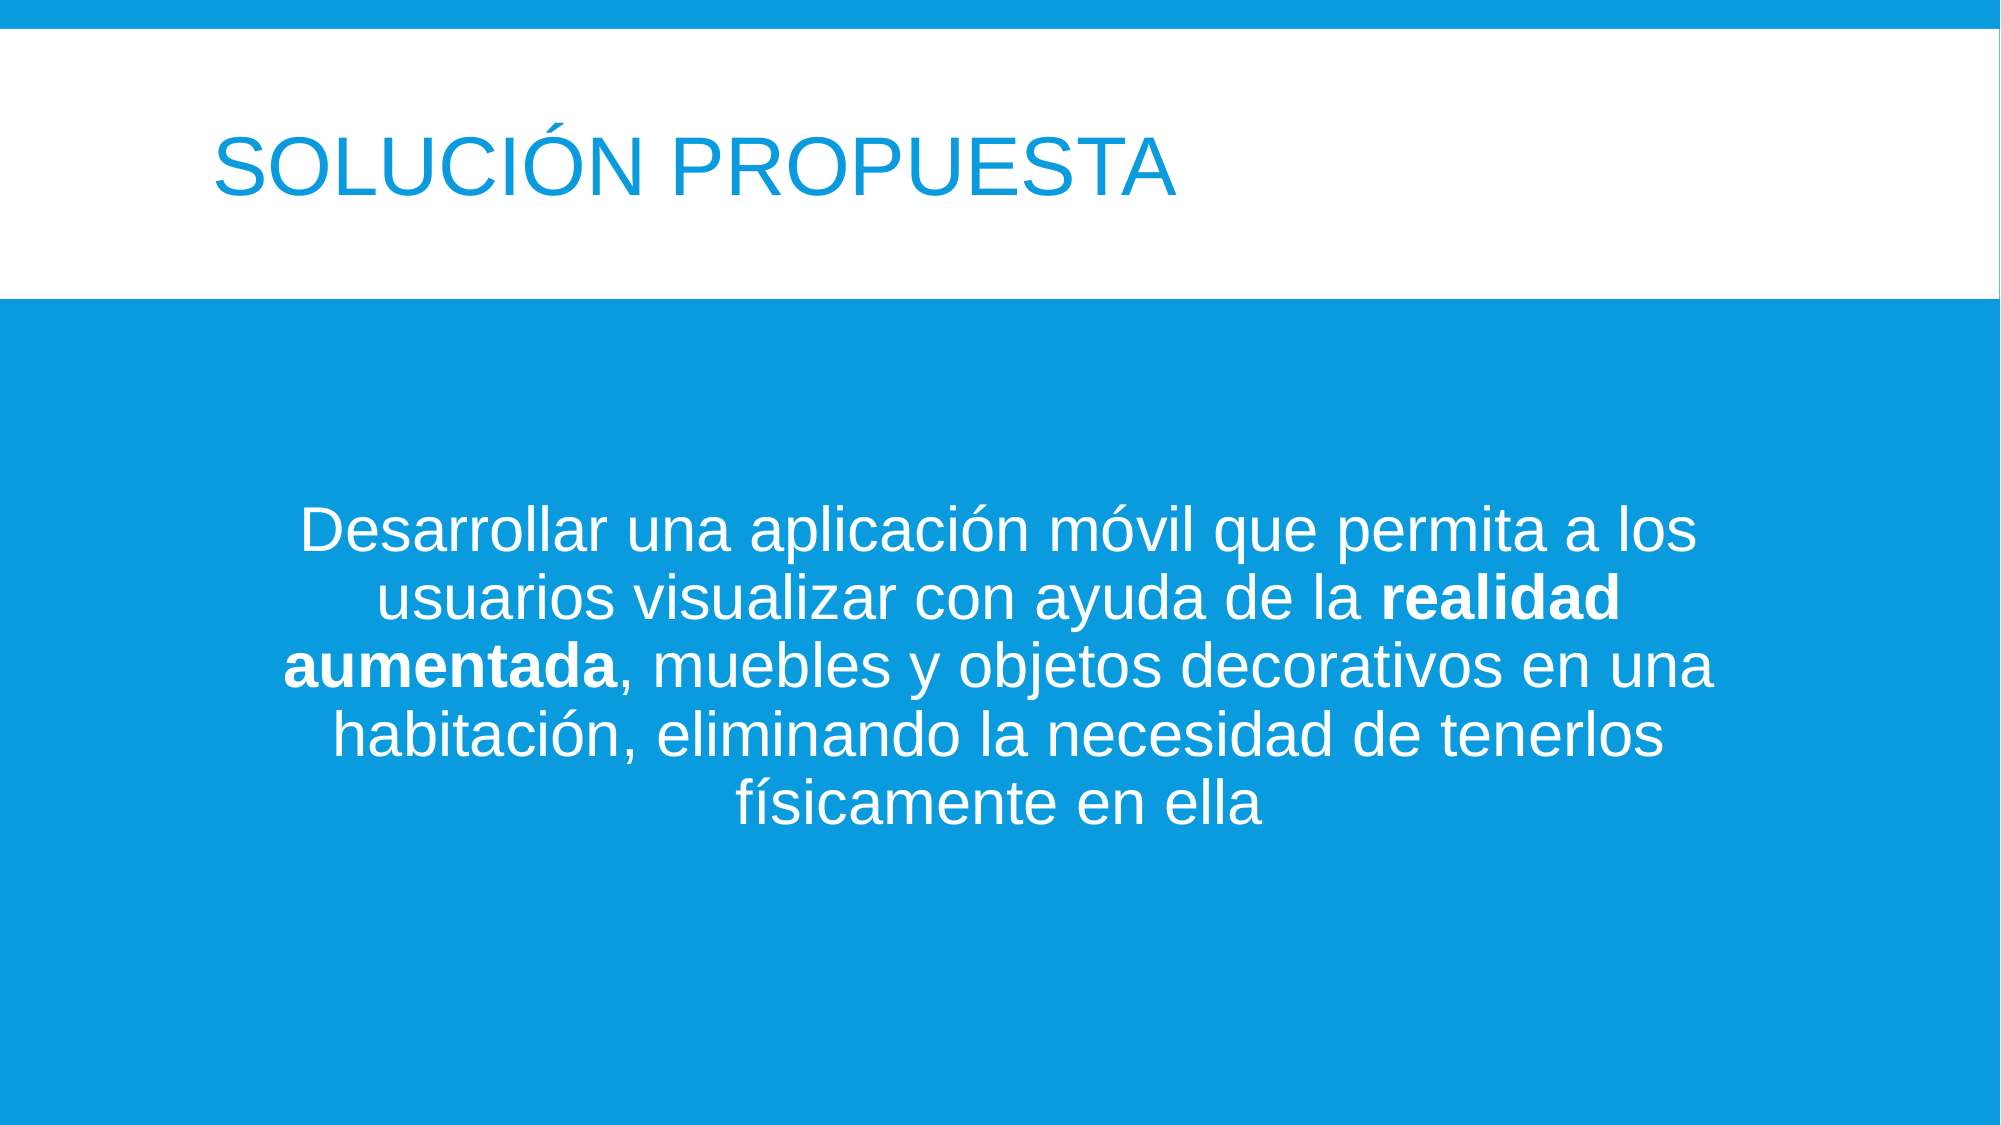

# SOLUCIÓN PROPUESTA
Desarrollar una aplicación móvil que permita a los usuarios visualizar con ayuda de la realidad aumentada, muebles y objetos decorativos en una habitación, eliminando la necesidad de tenerlos físicamente en ella